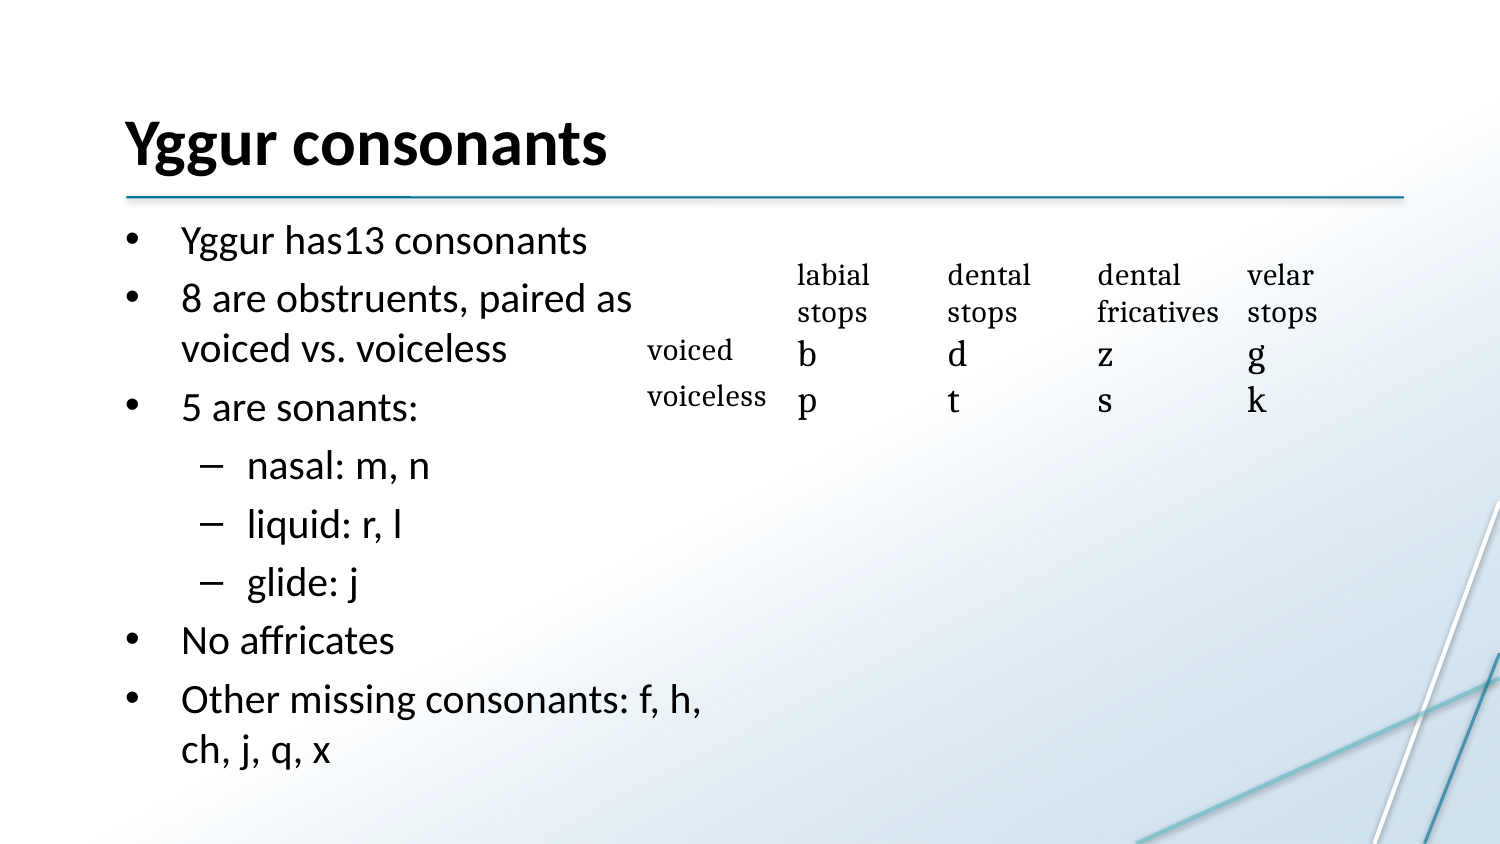

# Yggur consonants
Yggur has13 consonants
8 are obstruents, paired as voiced vs. voiceless
5 are sonants:
nasal: m, n
liquid: r, l
glide: j
No affricates
Other missing consonants: f, h, ch, j, q, x

|  | labial stops | dental stops | dental fricatives | velar stops |
| --- | --- | --- | --- | --- |
| voiced | b | d | z | g |
| voiceless | p | t | s | k |